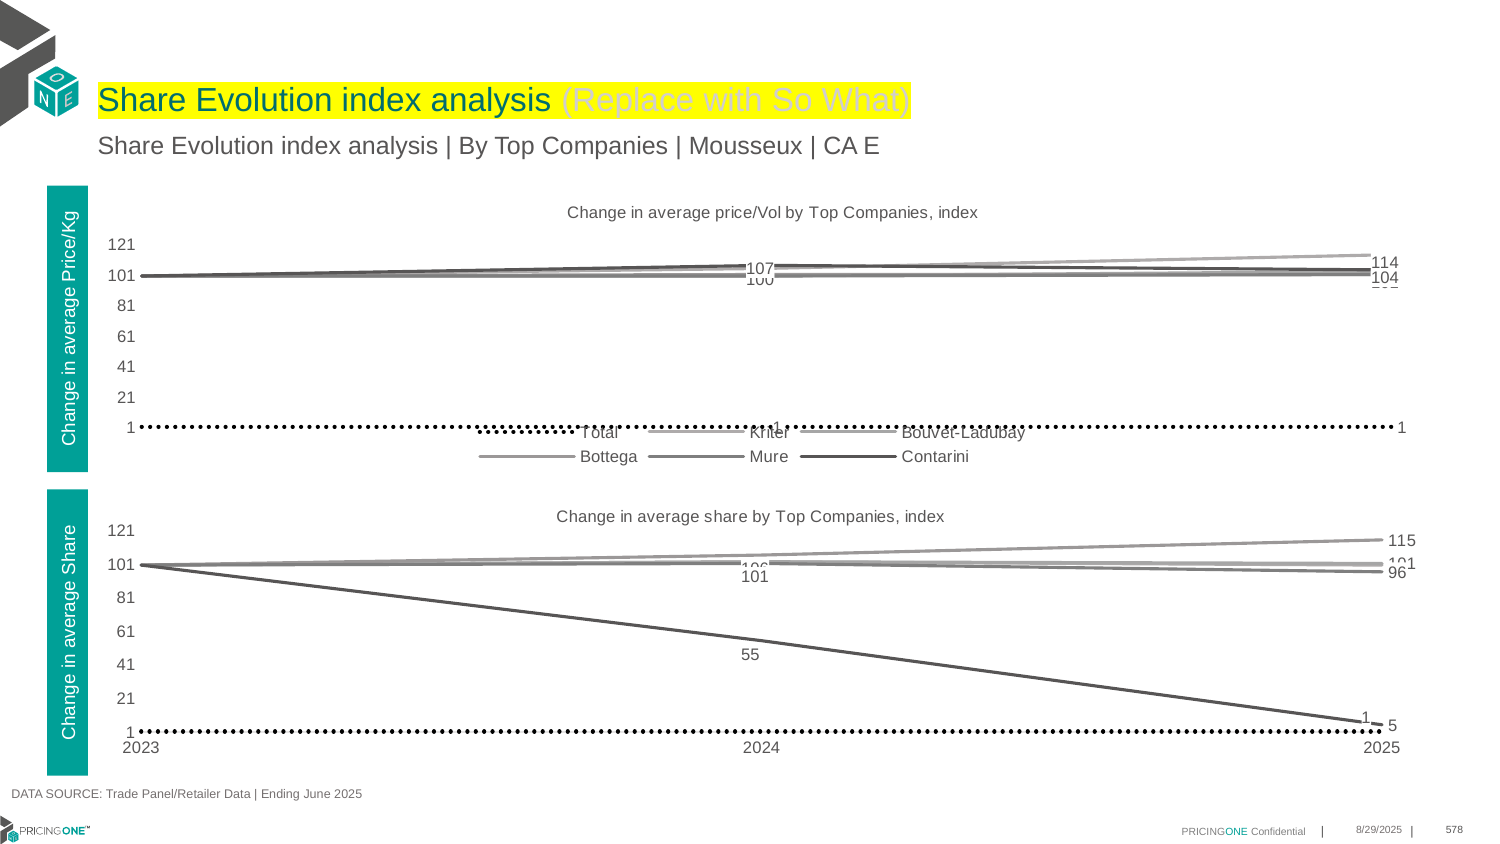

# Share Evolution index analysis (Replace with So What)
Share Evolution index analysis | By Top Companies | Mousseux | CA E

### Chart: Change in average price/Vol by Top Companies, index

| Category | Total | Kriter | Bouvet-Ladubay | Bottega | Mure | Contarini |
|---|---|---|---|---|---|---|
| 2023 | 1.0 | 100.0 | 100.0 | 100.0 | 100.0 | 100.0 |
| 2024 | 1.0174248154150909 | 105.0 | 100.0 | 101.0 | 100.0 | 107.0 |
| 2025 | 1.0483774536286692 | 114.0 | 103.0 | 101.0 | 101.0 | 104.0 |
Change in average Price/Kg

### Chart: Change in average share by Top Companies, index

| Category | Total | Kriter | Bouvet-Ladubay | Bottega | Mure | Contarini |
|---|---|---|---|---|---|---|
| 2023 | 1.0 | 100.0 | 100.0 | 100.0 | 100.0 | 100.0 |
| 2024 | 1.0 | 102.0 | 102.0 | 106.0 | 101.0 | 55.0 |
| 2025 | 1.0 | 100.0 | 101.0 | 115.0 | 96.0 | 5.0 |
Change in average Share
DATA SOURCE: Trade Panel/Retailer Data | Ending June 2025

8/29/2025
578